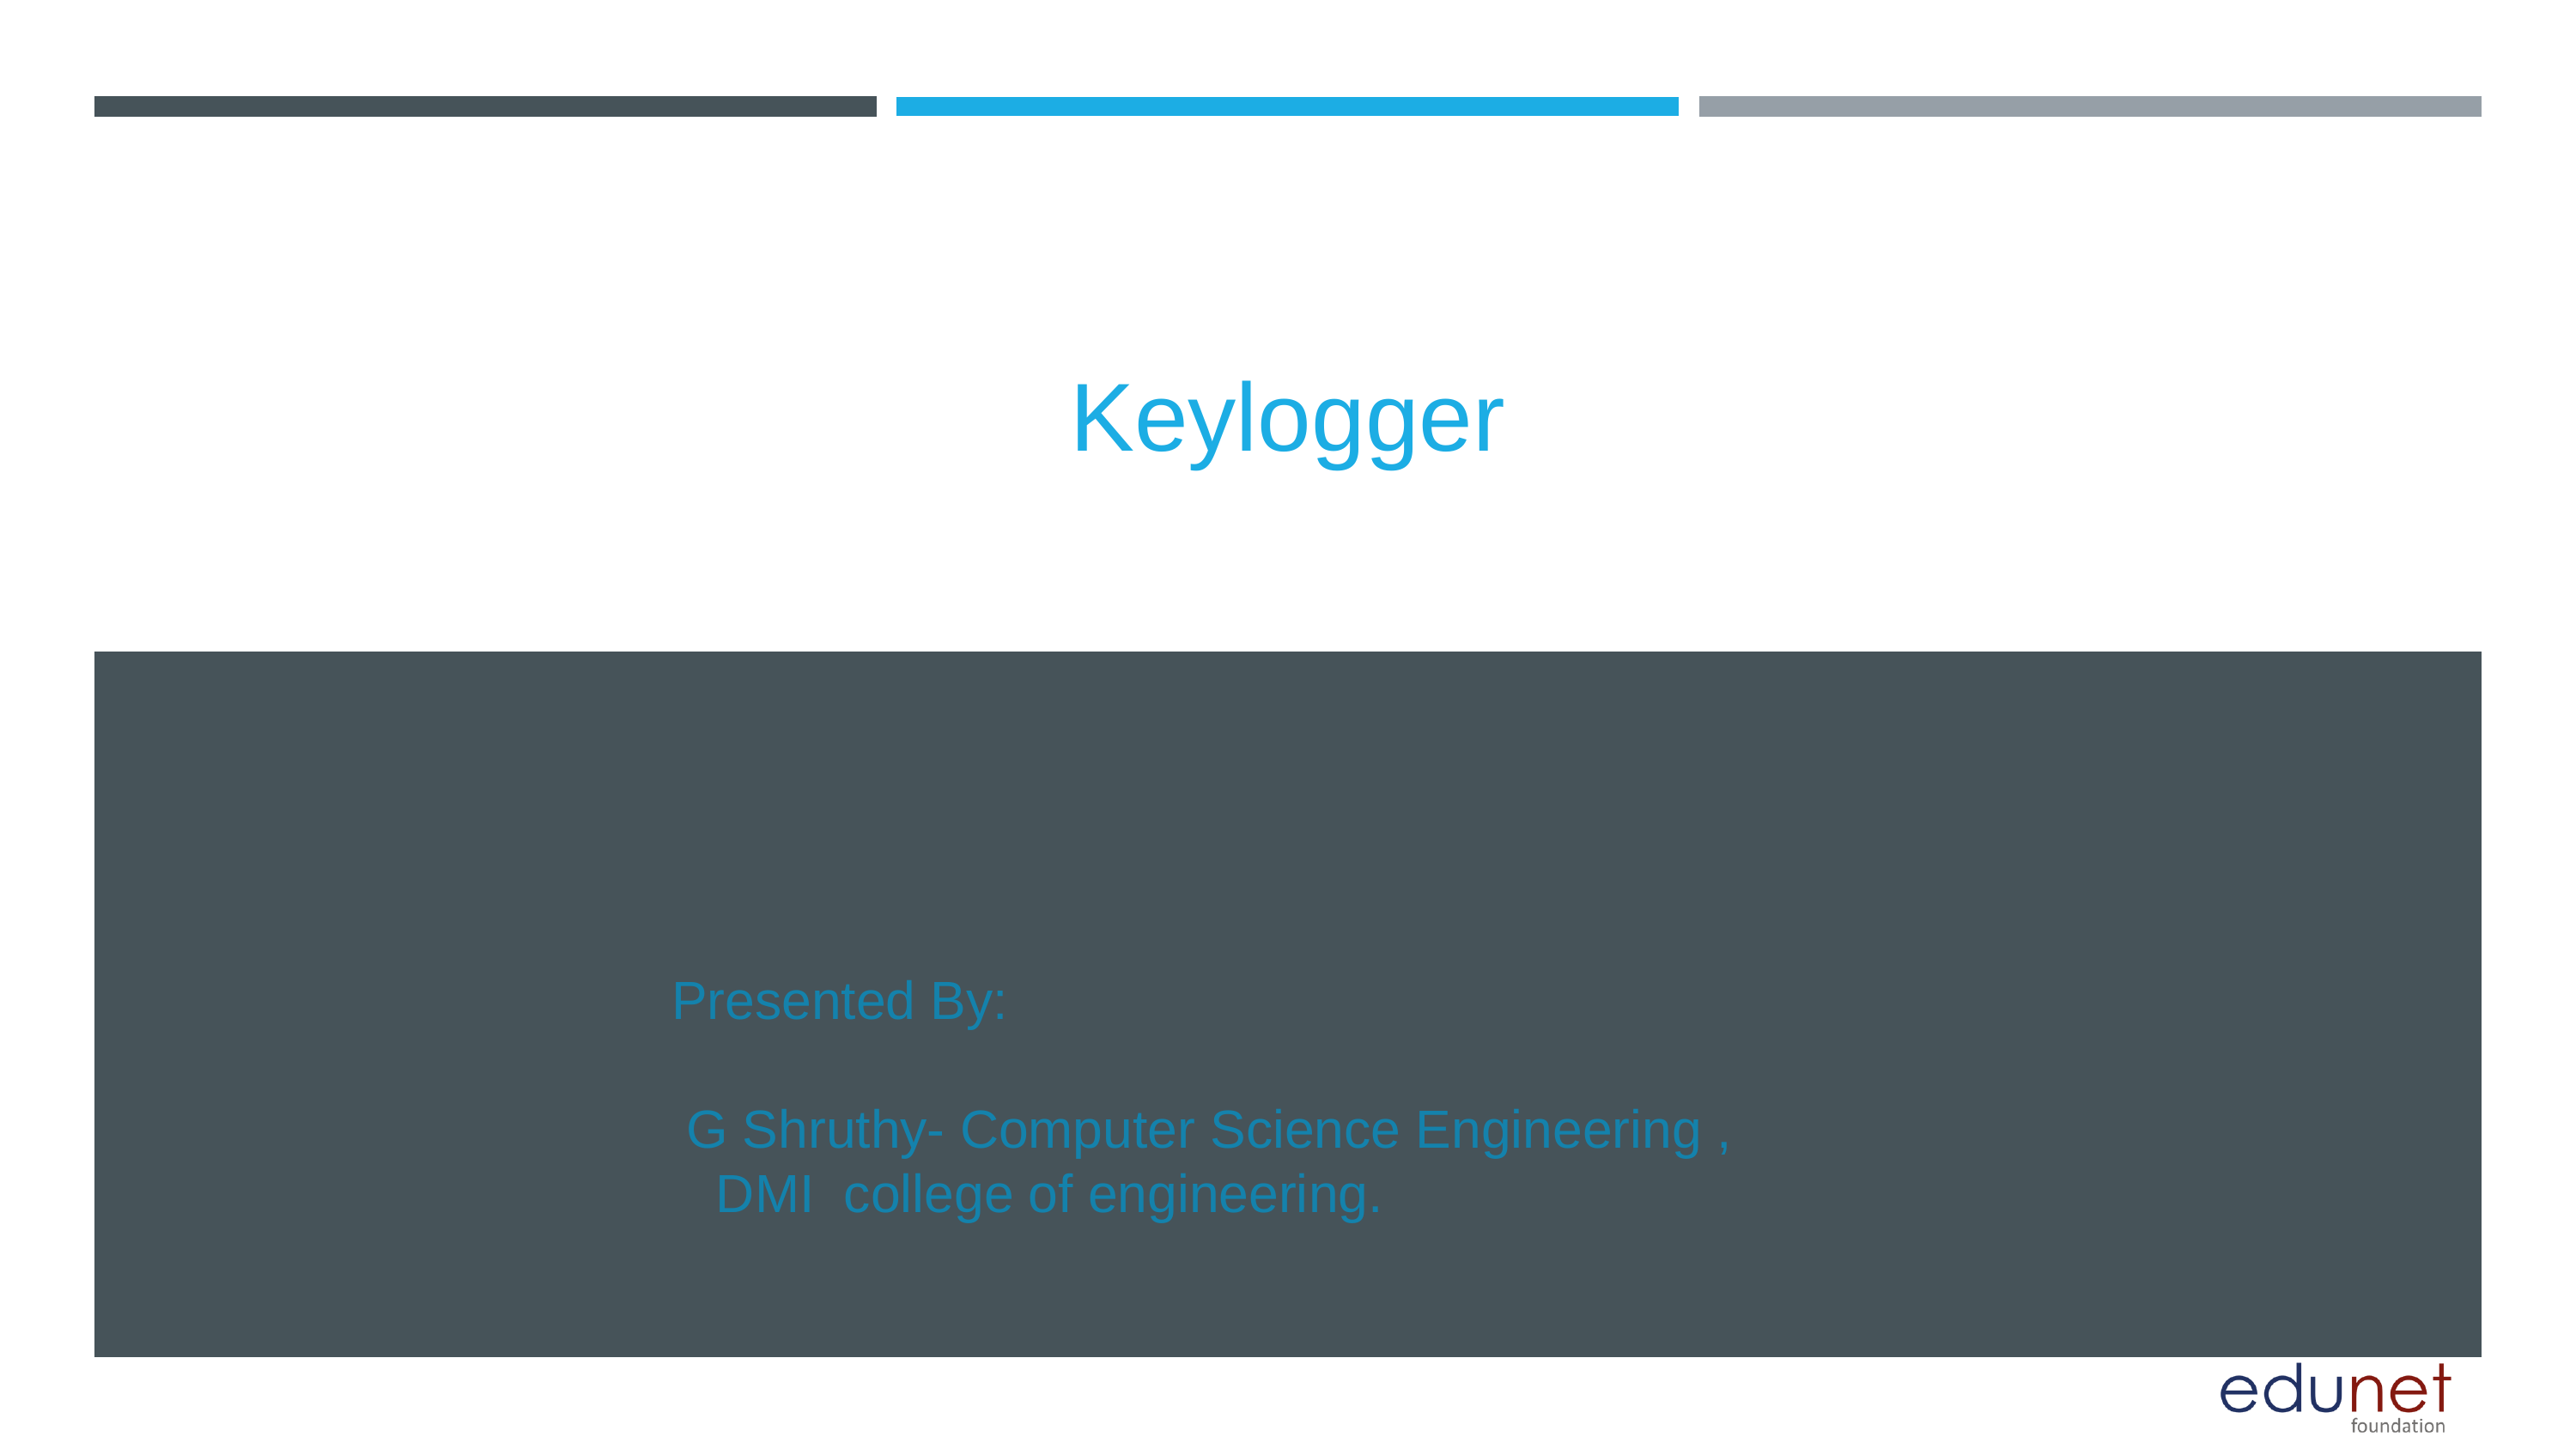

Keylogger

Presented By:

 G Shruthy- Computer Science Engineering ,
   DMI  college of engineering.